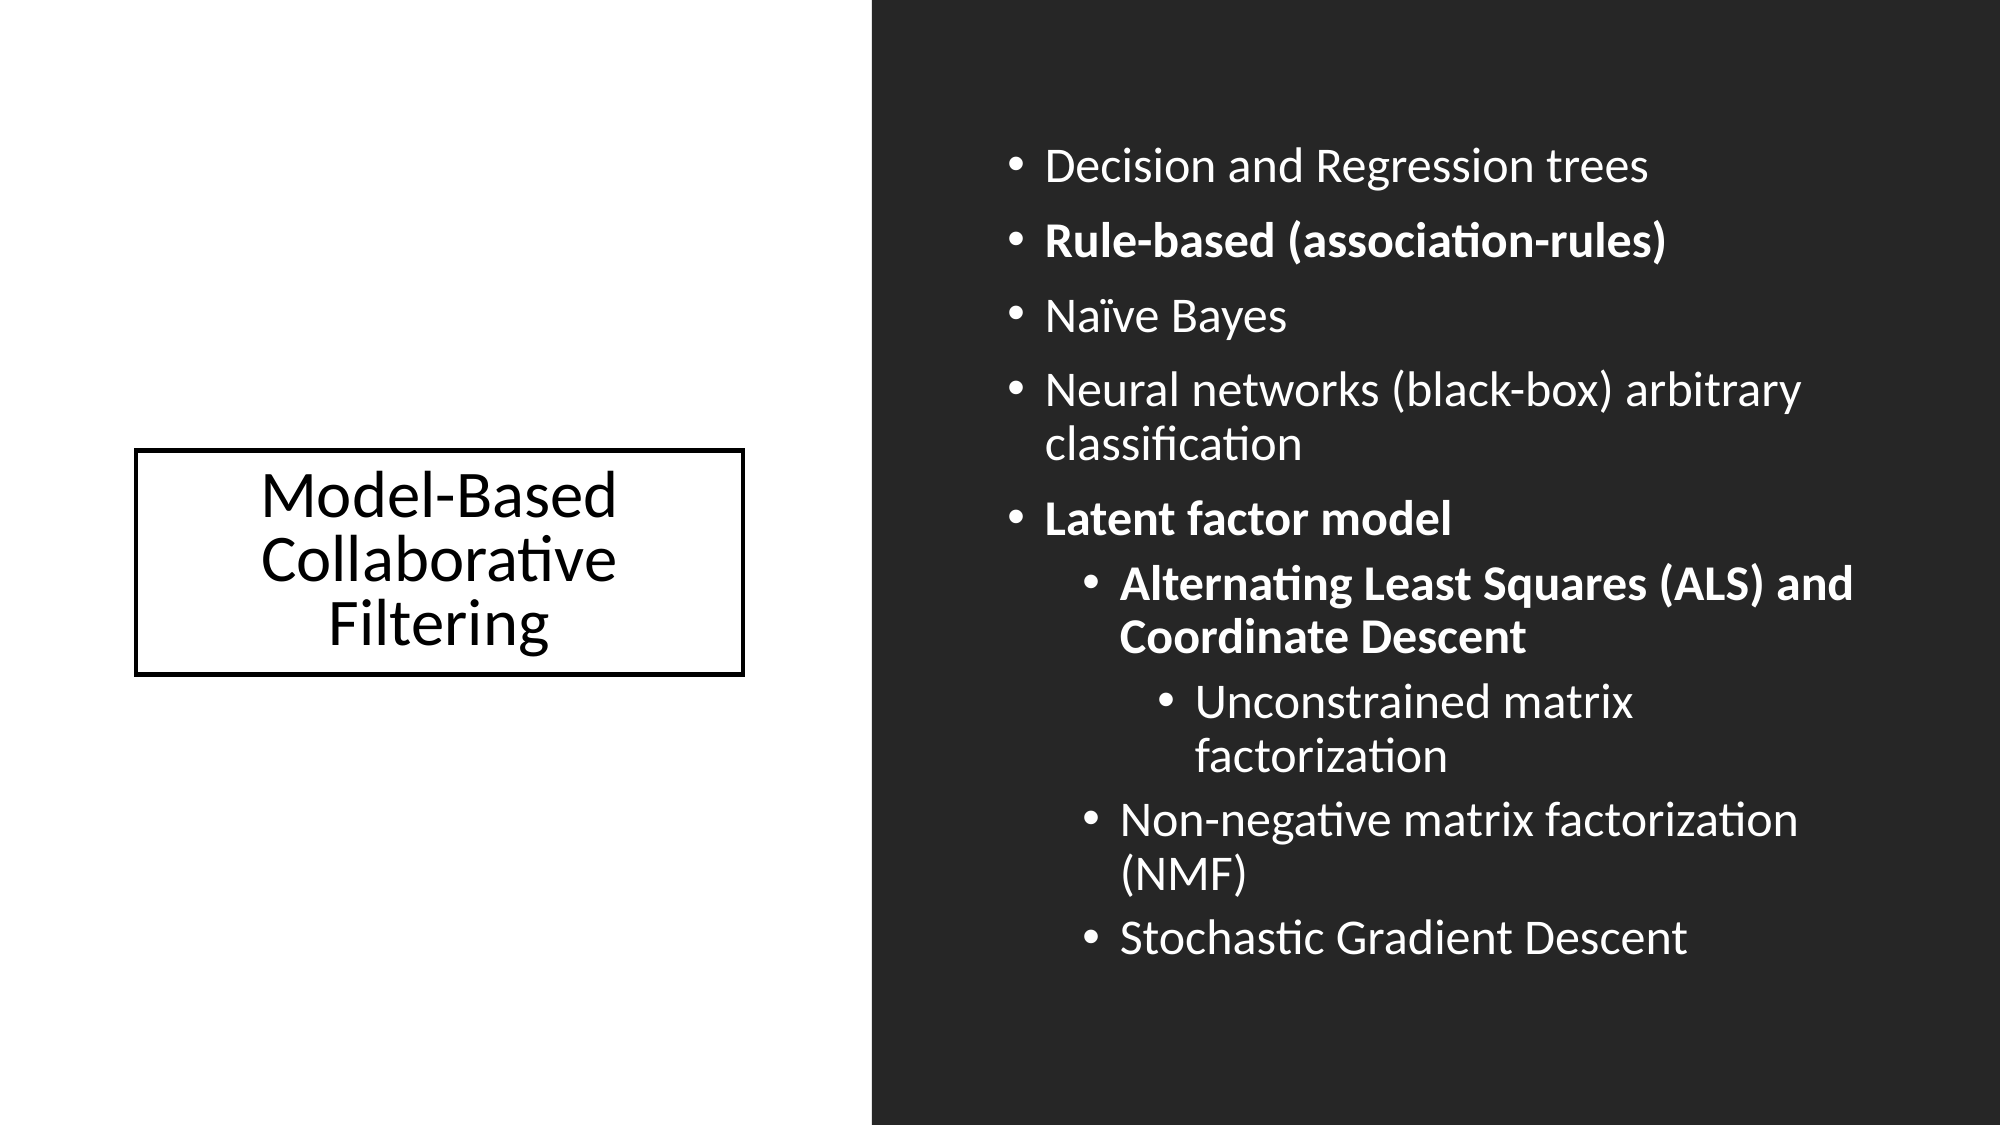

Decision and Regression trees
Rule-based (association-rules)
Naïve Bayes
Neural networks (black-box) arbitrary classification
Latent factor model
Alternating Least Squares (ALS) and Coordinate Descent
Unconstrained matrix factorization
Non-negative matrix factorization (NMF)
Stochastic Gradient Descent

# Model-Based Collaborative Filtering